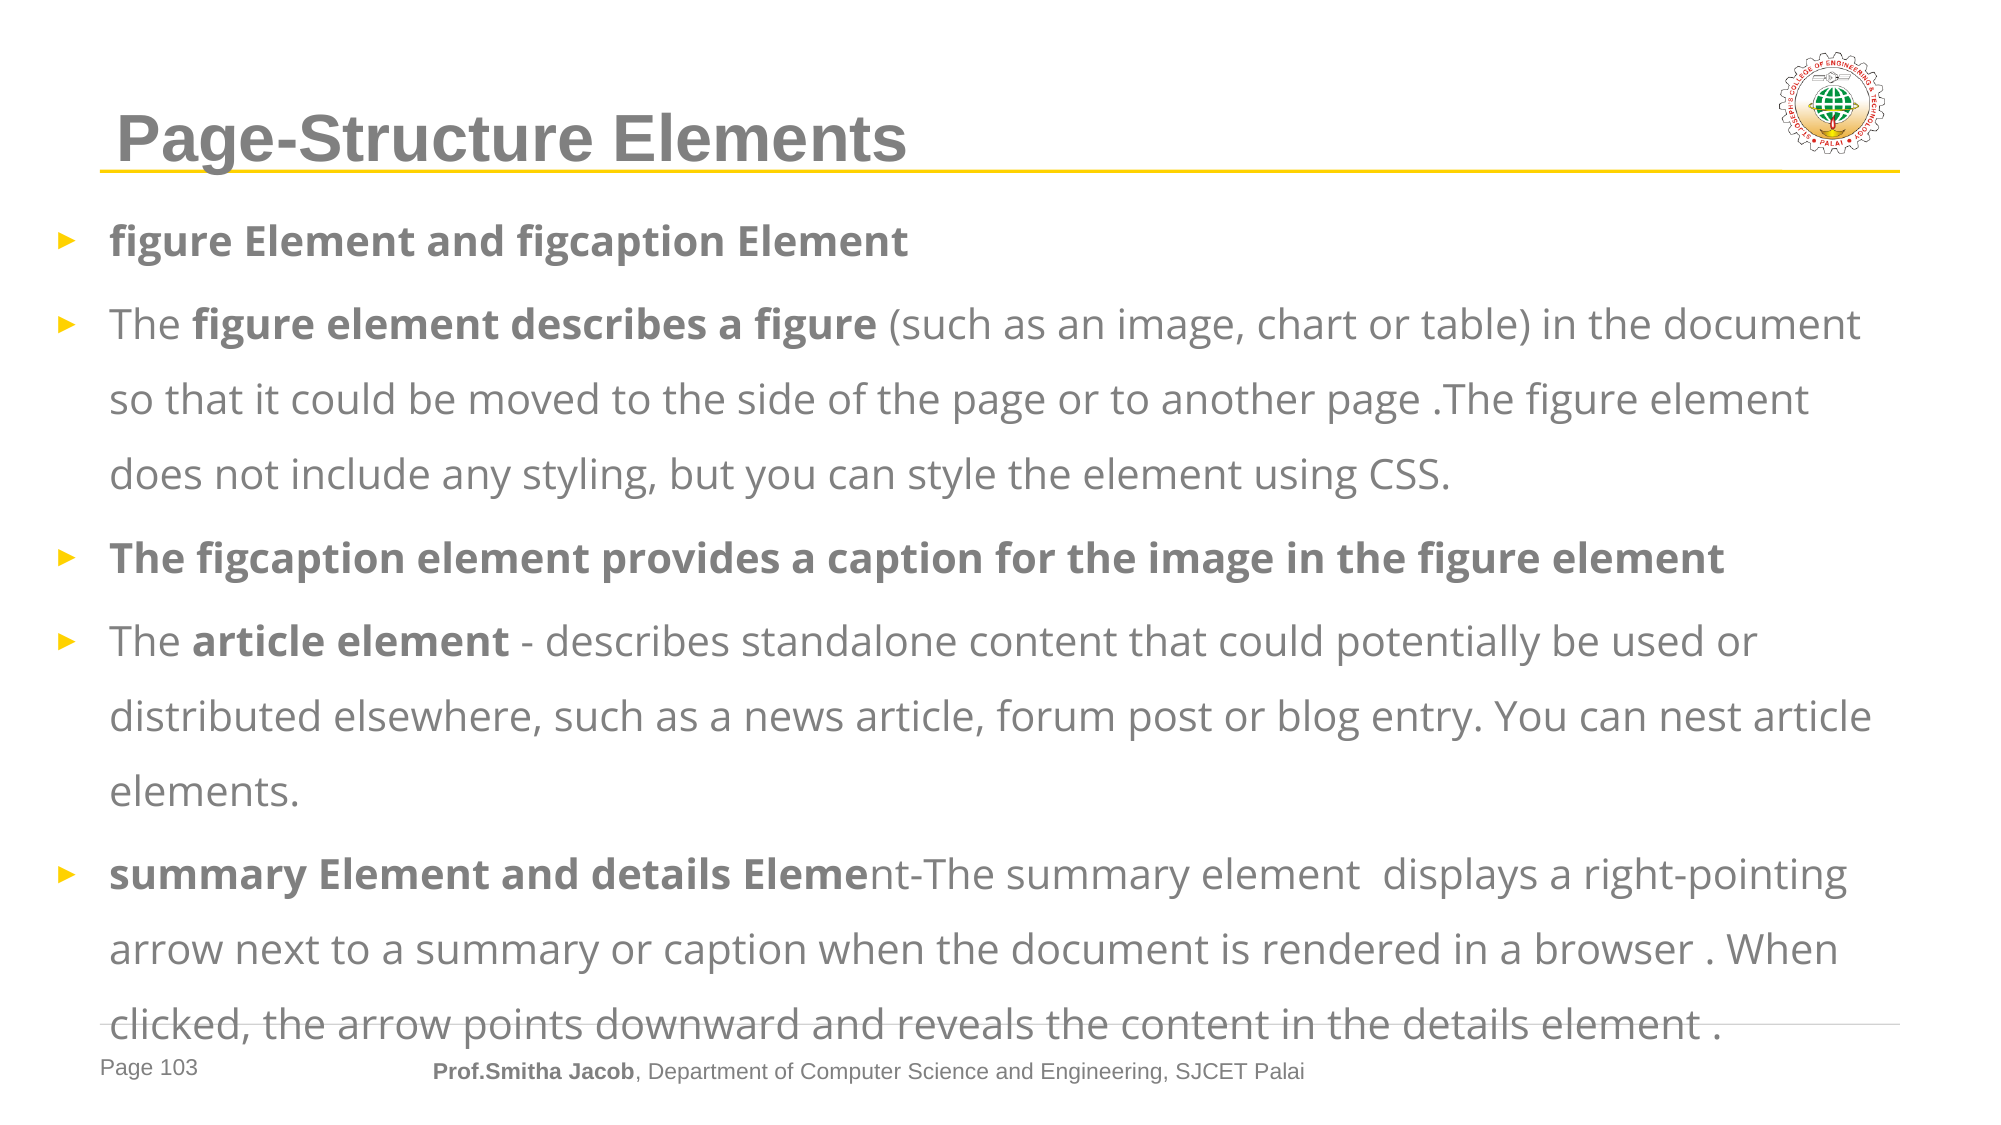

# Page-Structure Elements
figure Element and figcaption Element
The figure element describes a figure (such as an image, chart or table) in the document so that it could be moved to the side of the page or to another page .The figure element does not include any styling, but you can style the element using CSS.
The figcaption element provides a caption for the image in the figure element
The article element - describes standalone content that could potentially be used or distributed elsewhere, such as a news article, forum post or blog entry. You can nest article elements.
summary Element and details Element-The summary element  displays a right-pointing arrow next to a summary or caption when the document is rendered in a browser . When clicked, the arrow points downward and reveals the content in the details element .